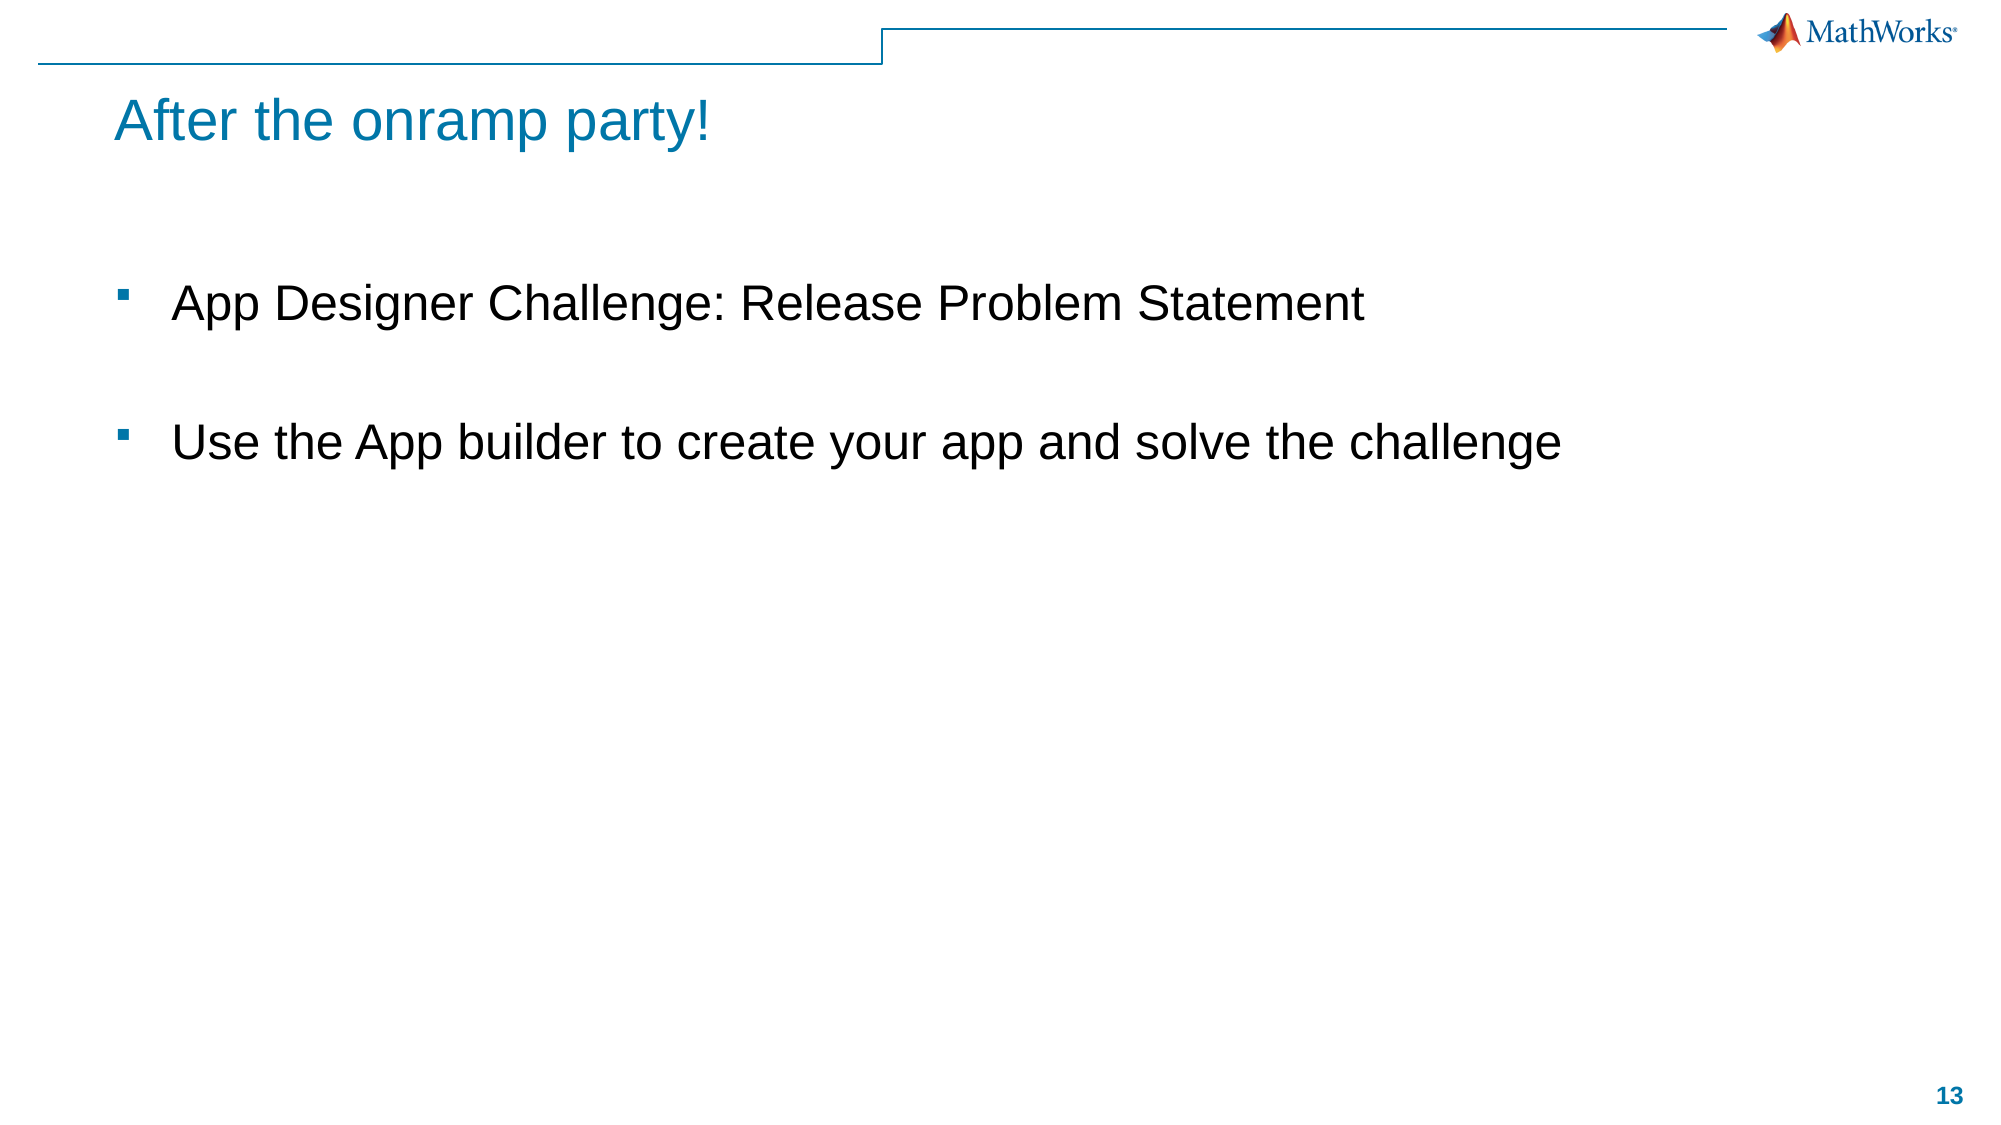

# After the onramp party!
App Designer Challenge: Release Problem Statement

Use the App builder to create your app and solve the challenge